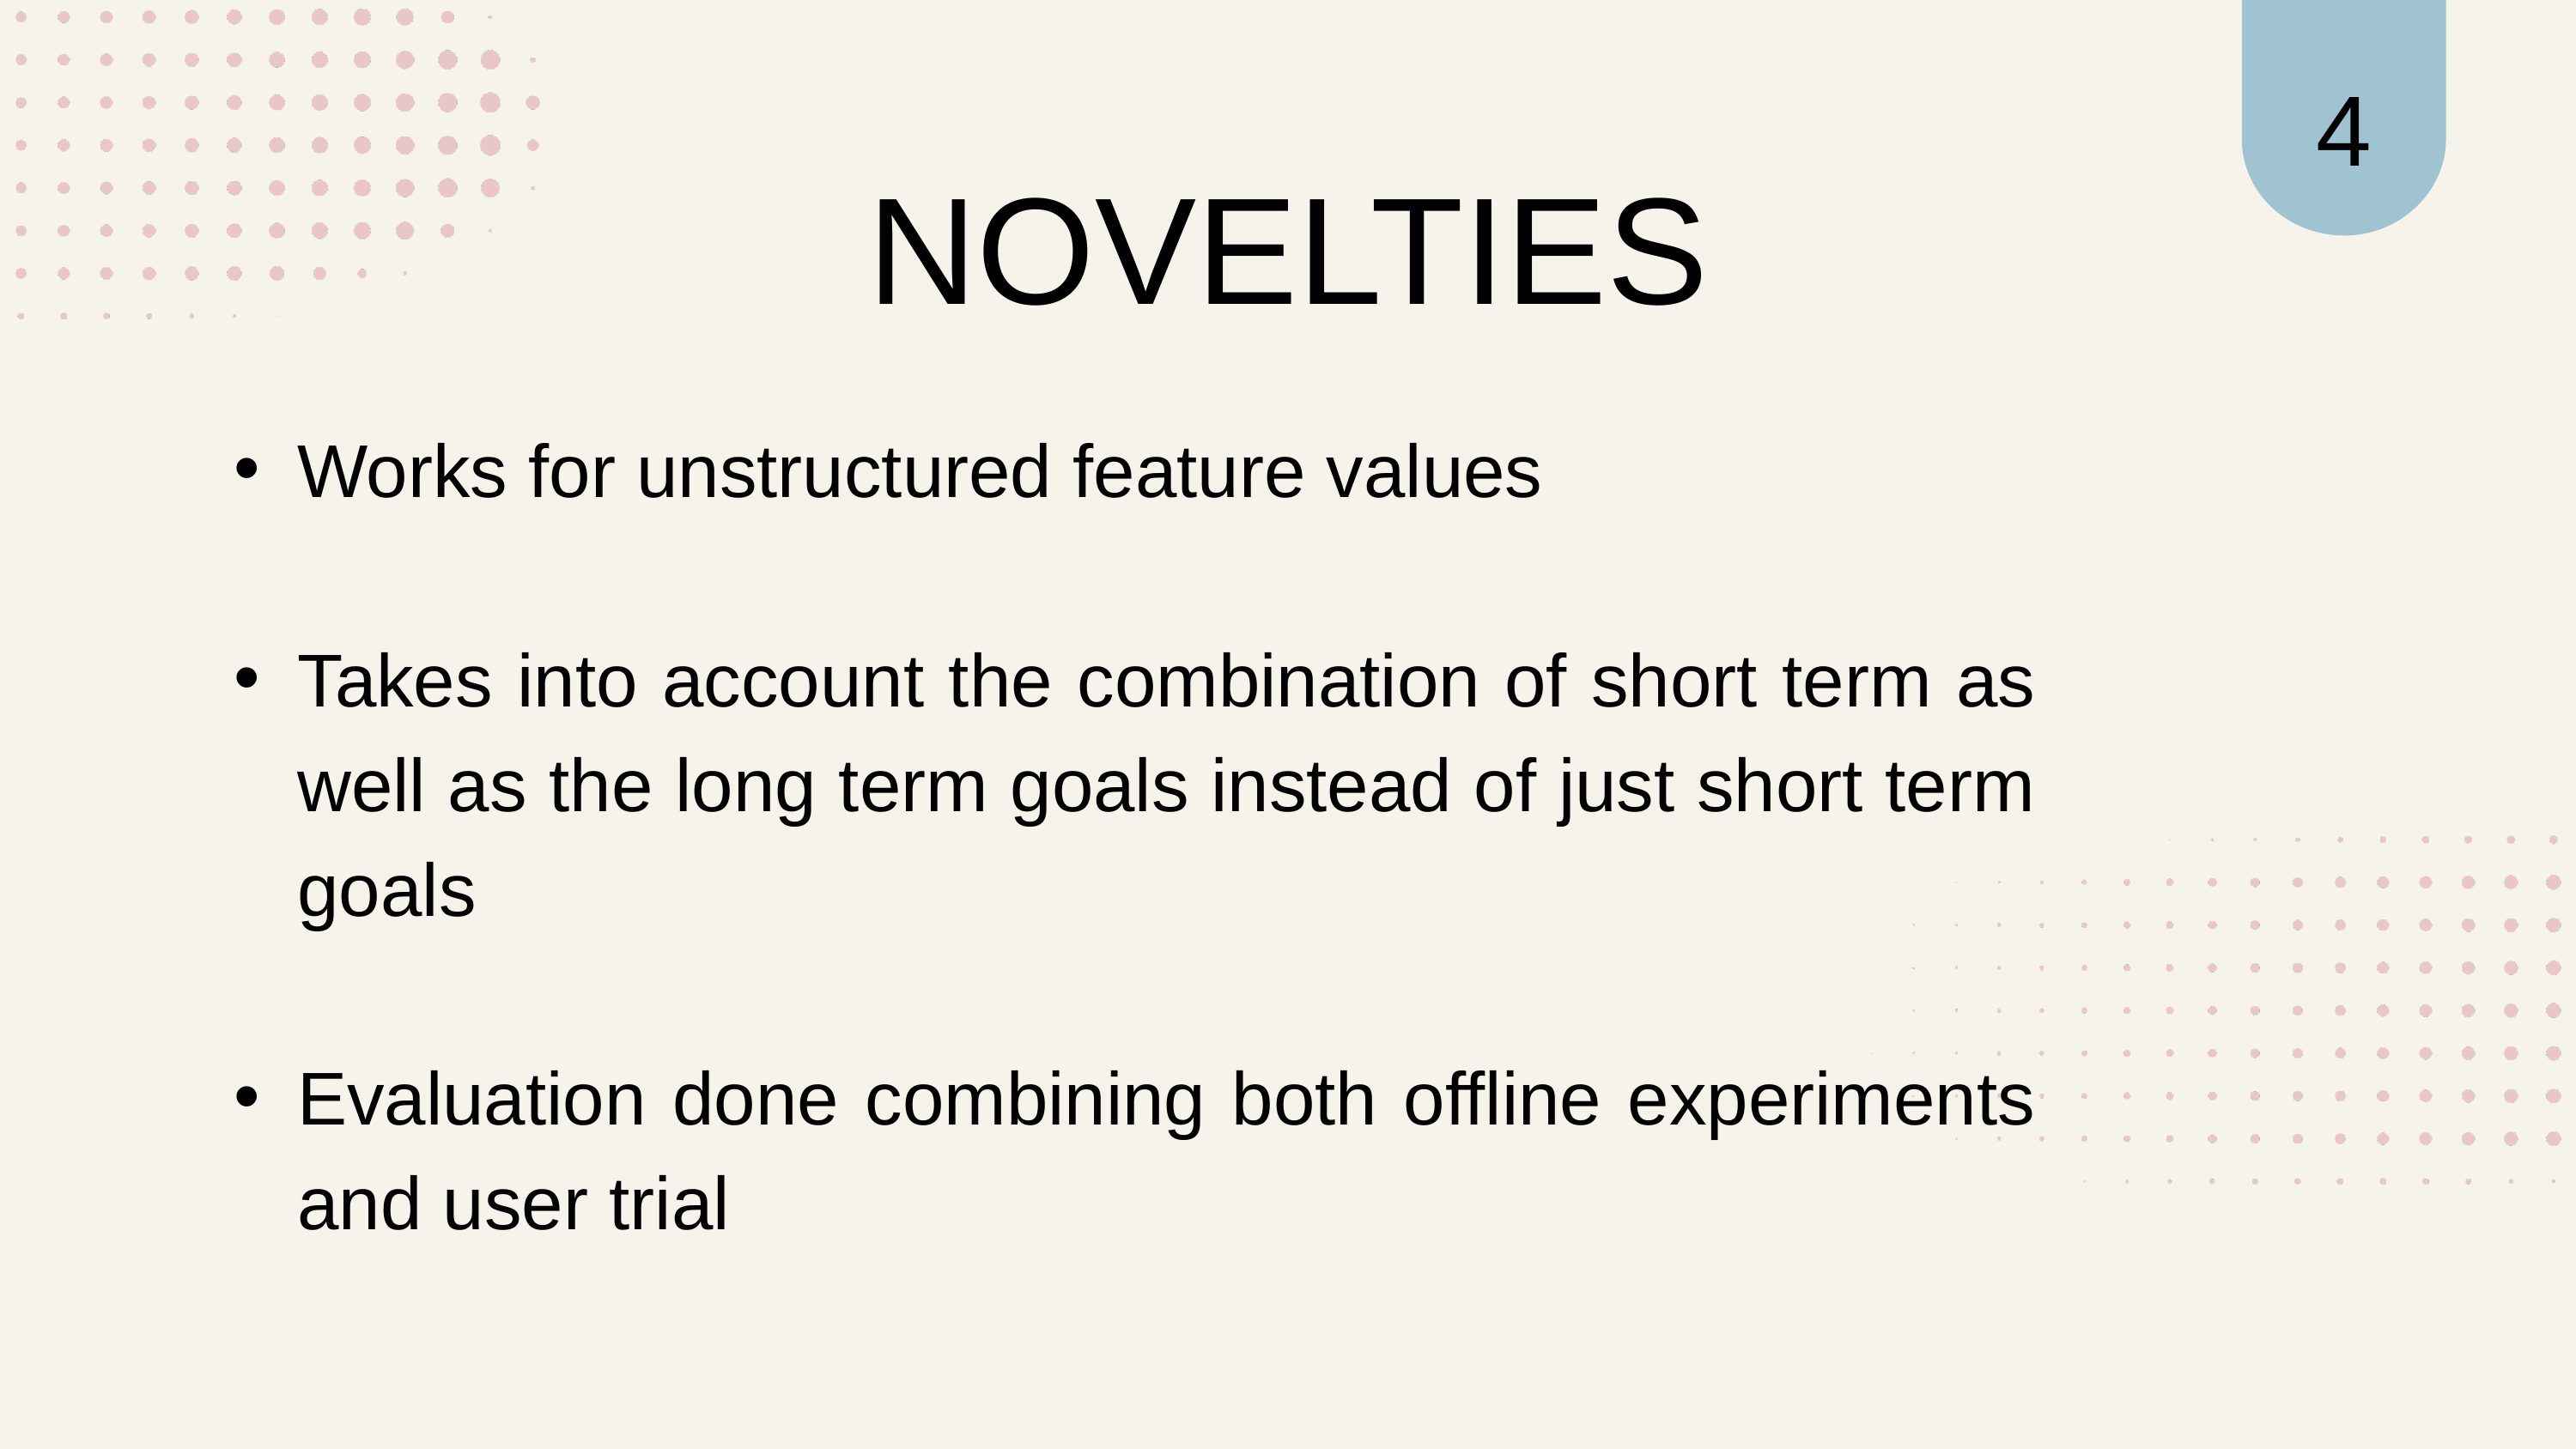

4

NOVELTIES
Works for unstructured feature values

Takes into account the combination of short term as well as the long term goals instead of just short term goals

Evaluation done combining both offline experiments and user trial